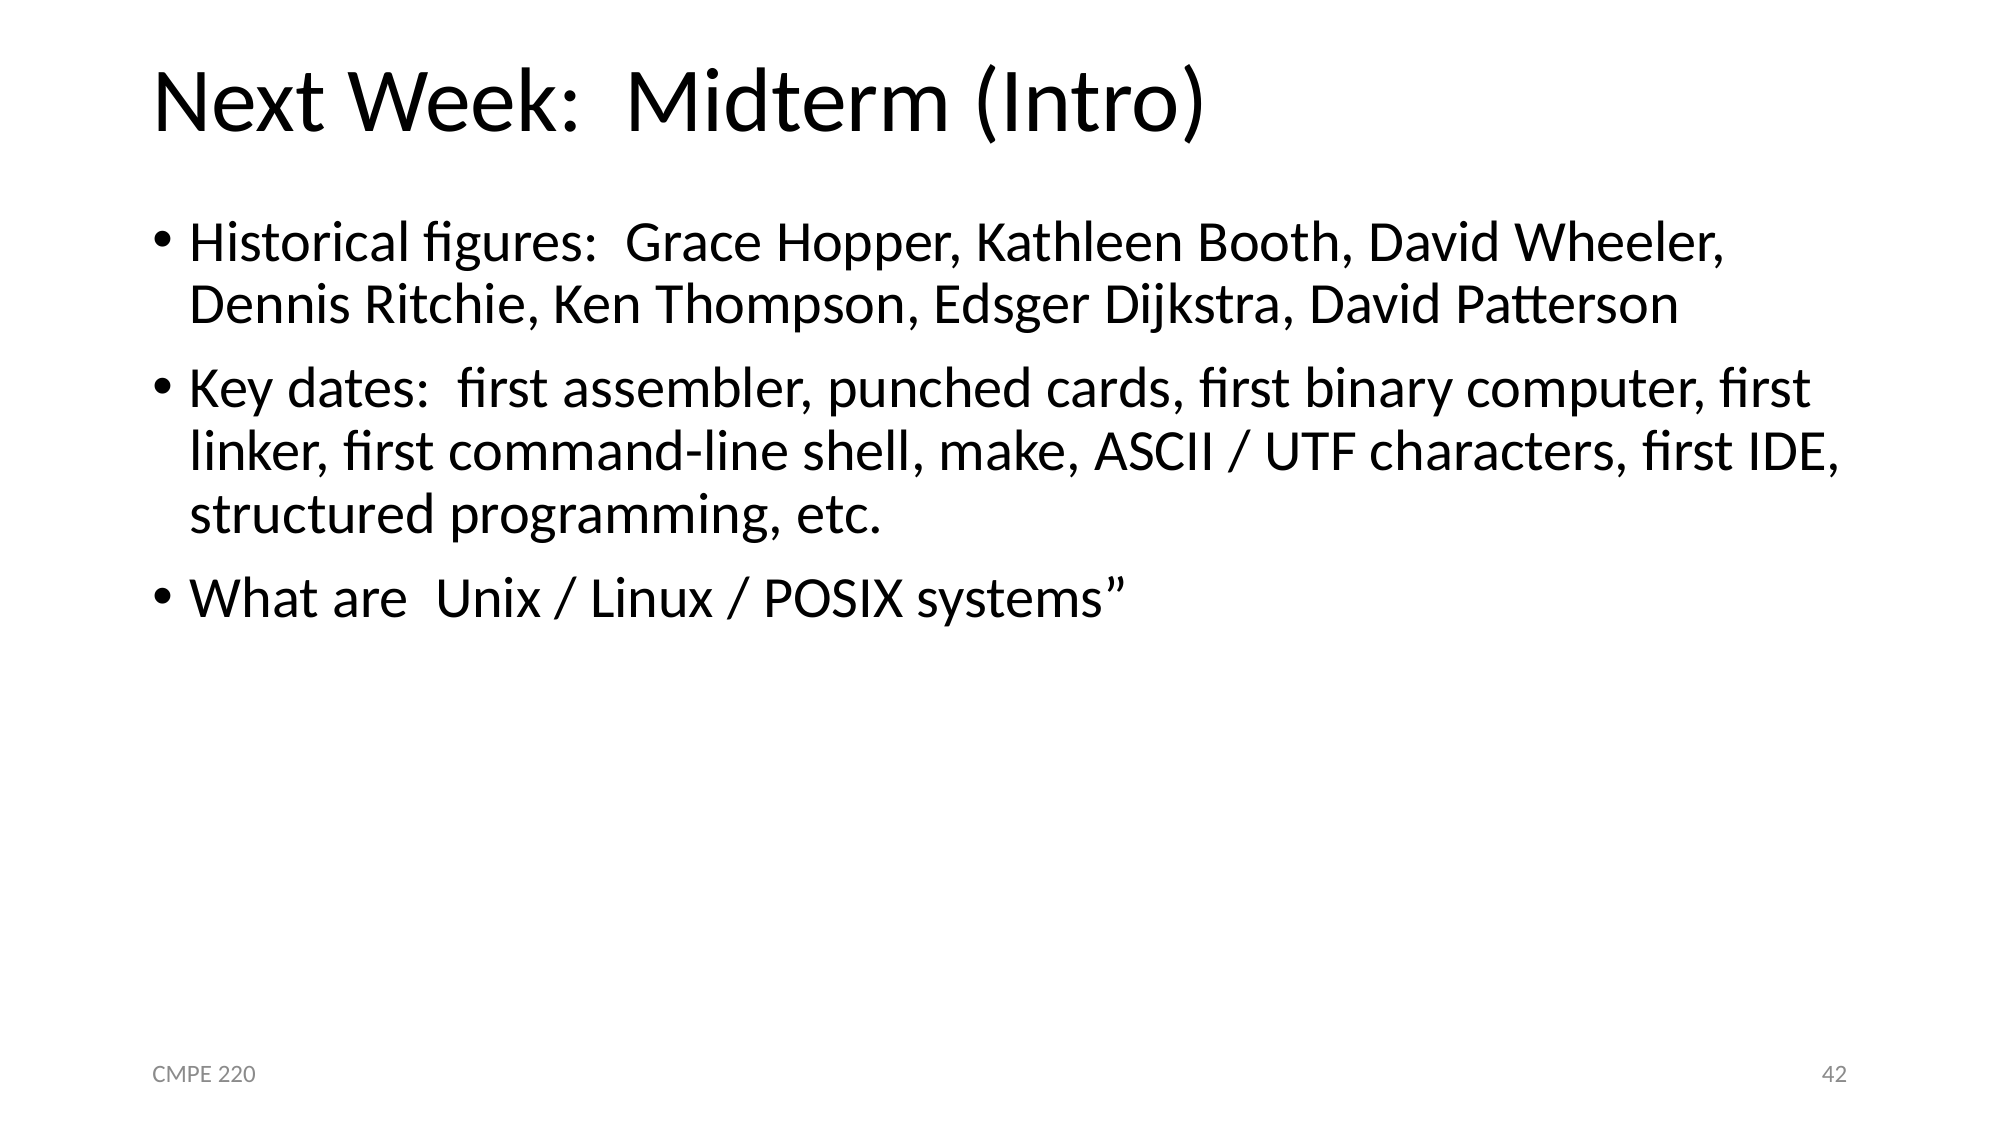

# Next Week:  Midterm (Intro)
Historical figures:  Grace Hopper, Kathleen Booth, David Wheeler, Dennis Ritchie, Ken Thompson, Edsger Dijkstra, David Patterson
Key dates:  first assembler, punched cards, first binary computer, first linker, first command-line shell, make, ASCII / UTF characters, first IDE, structured programming, etc.
What are  Unix / Linux / POSIX systems”

CMPE 220
42